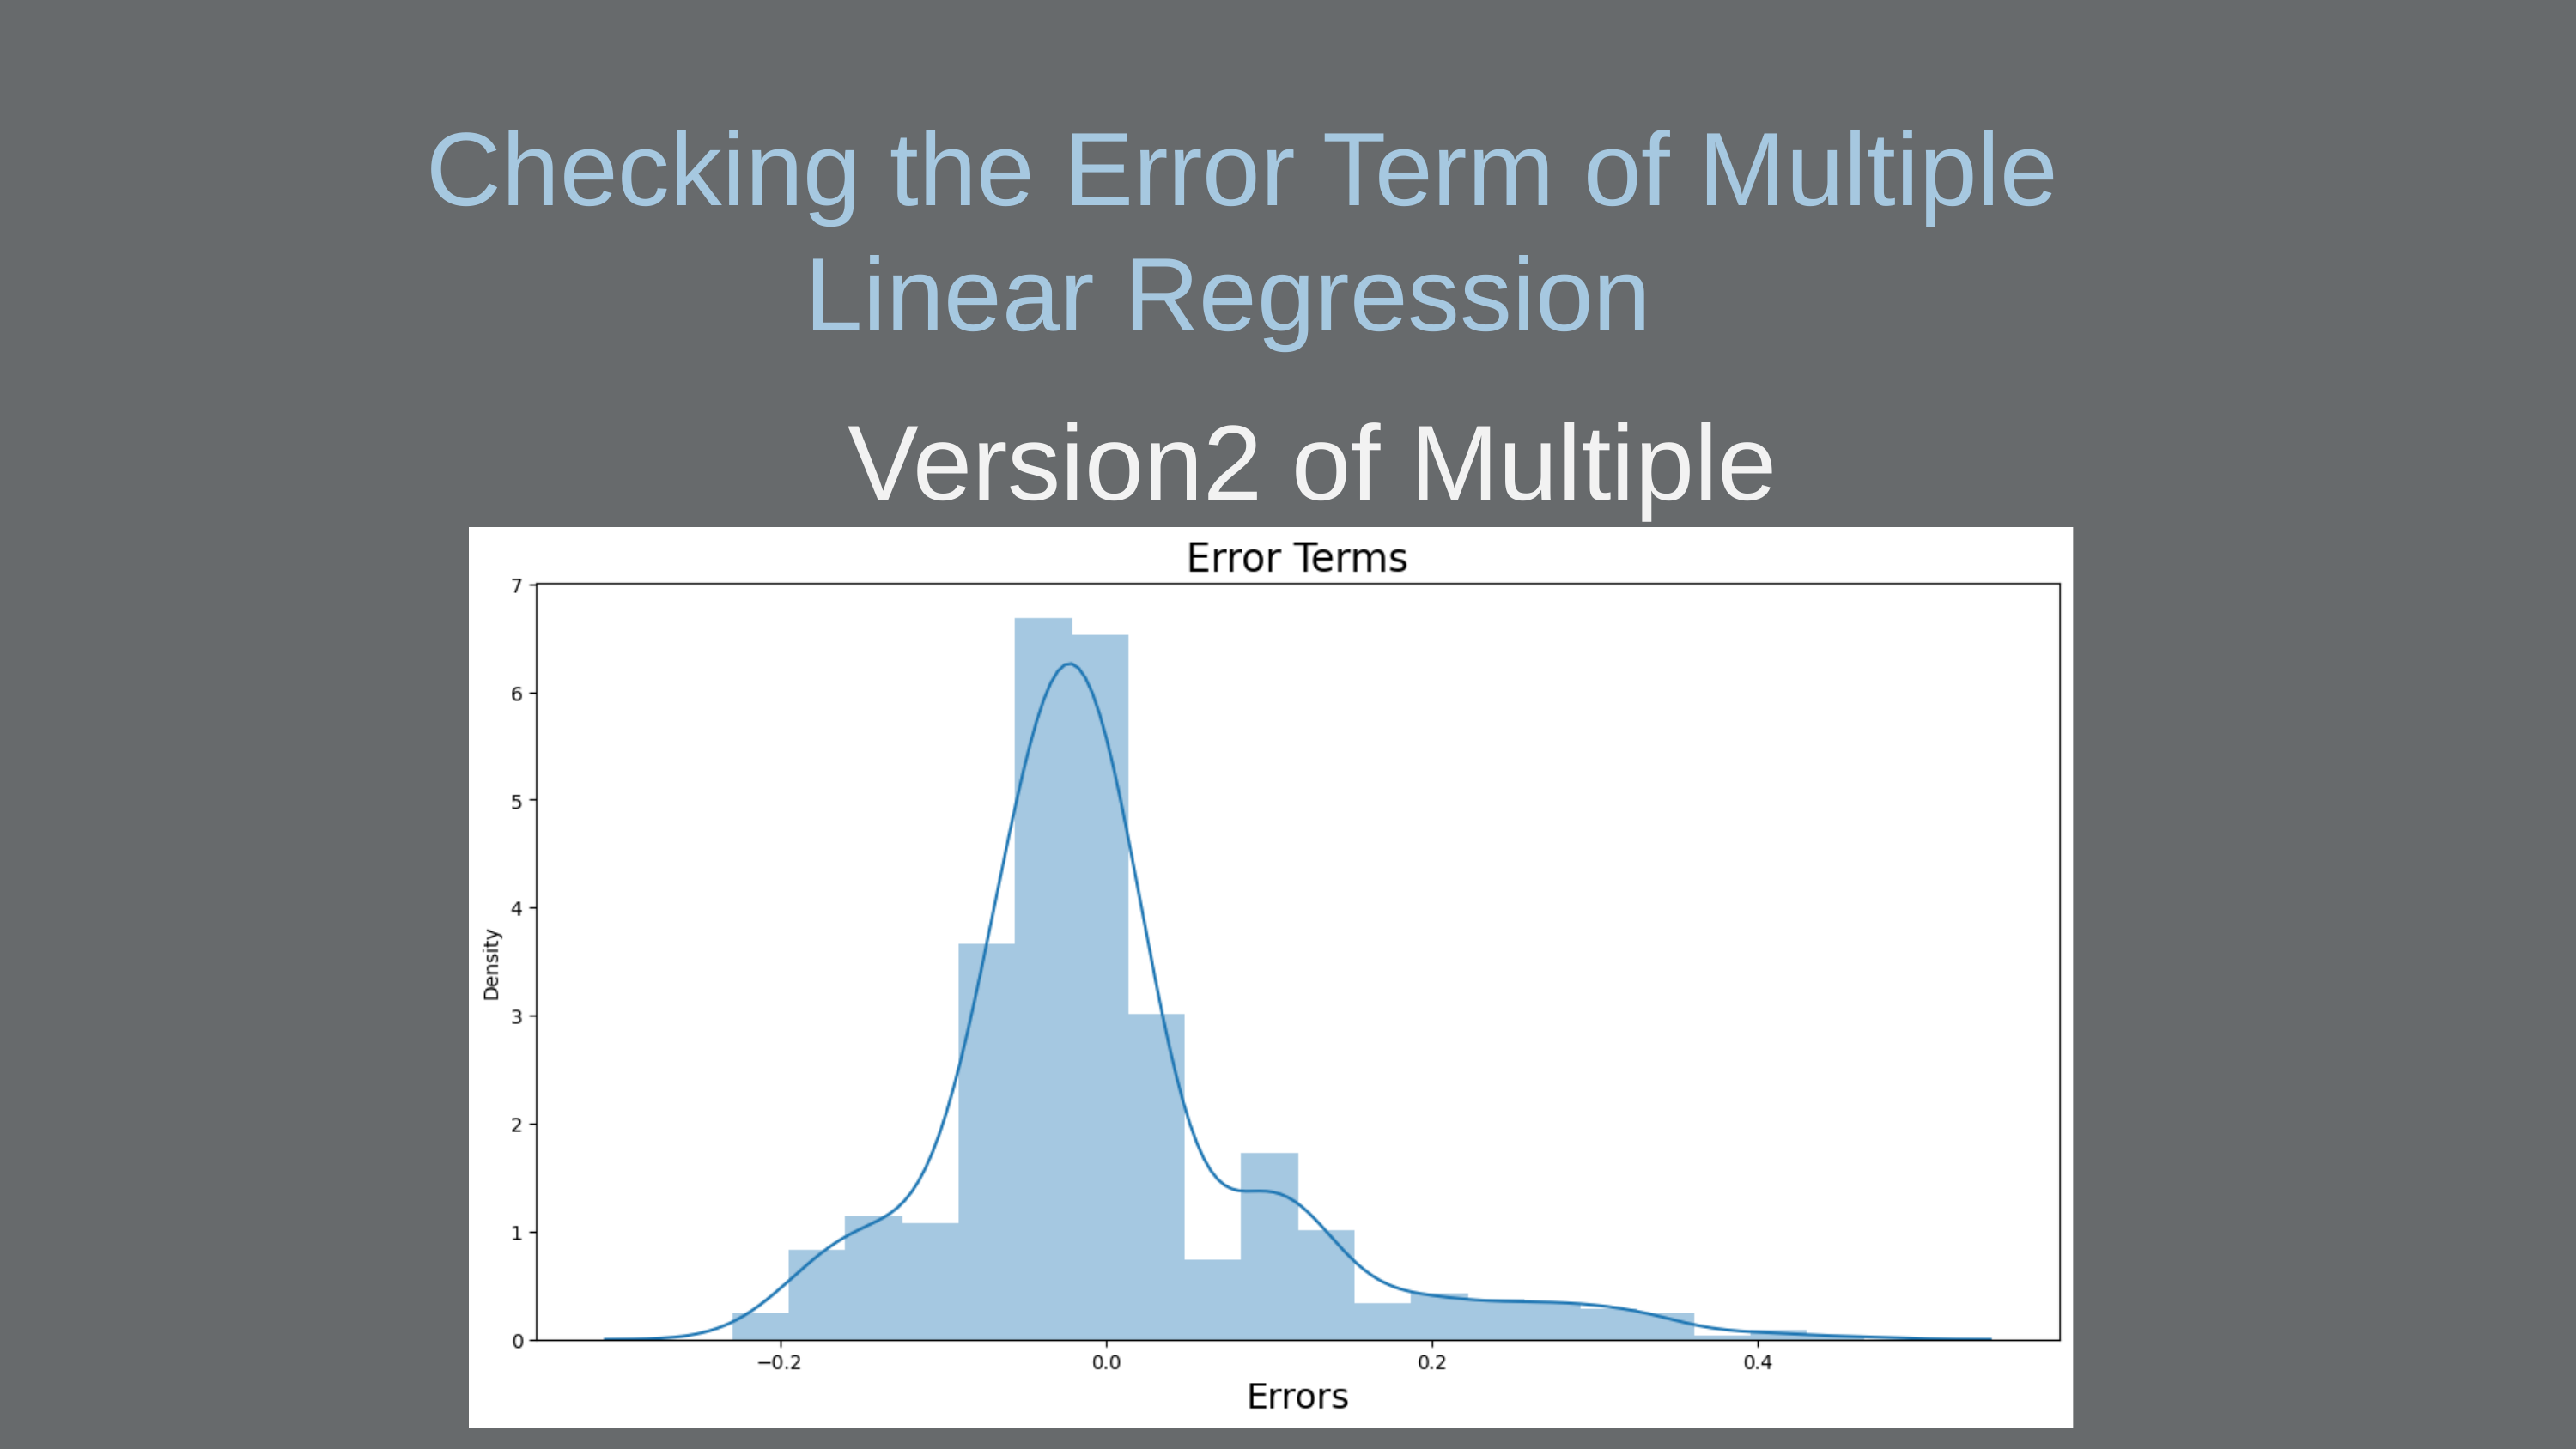

Checking the Error Term of Multiple Linear Regression
Version2 of Multiple